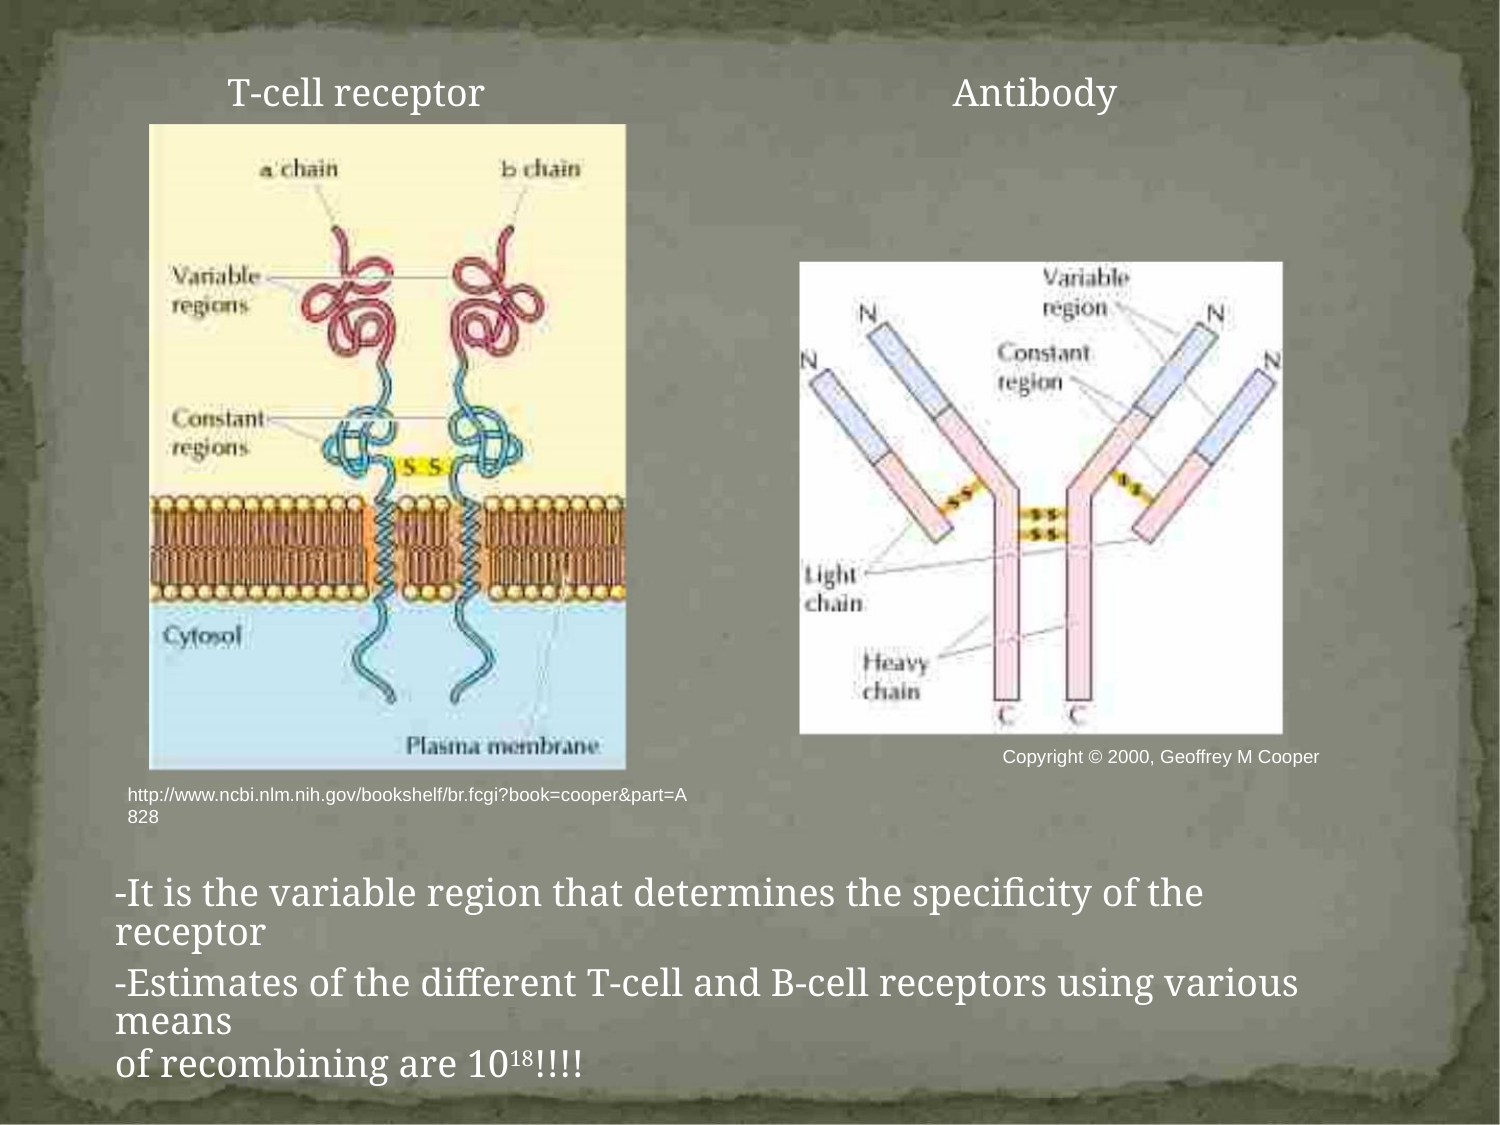

T-cell receptor
Antibody
Copyright © 2000, Geoffrey M Cooper
http://www.ncbi.nlm.nih.gov/bookshelf/br.fcgi?book=cooper&part=A
828
-It is the variable region that determines the specificity of the receptor
-Estimates of the different T-cell and B-cell receptors using various means
of recombining are 1018!!!!